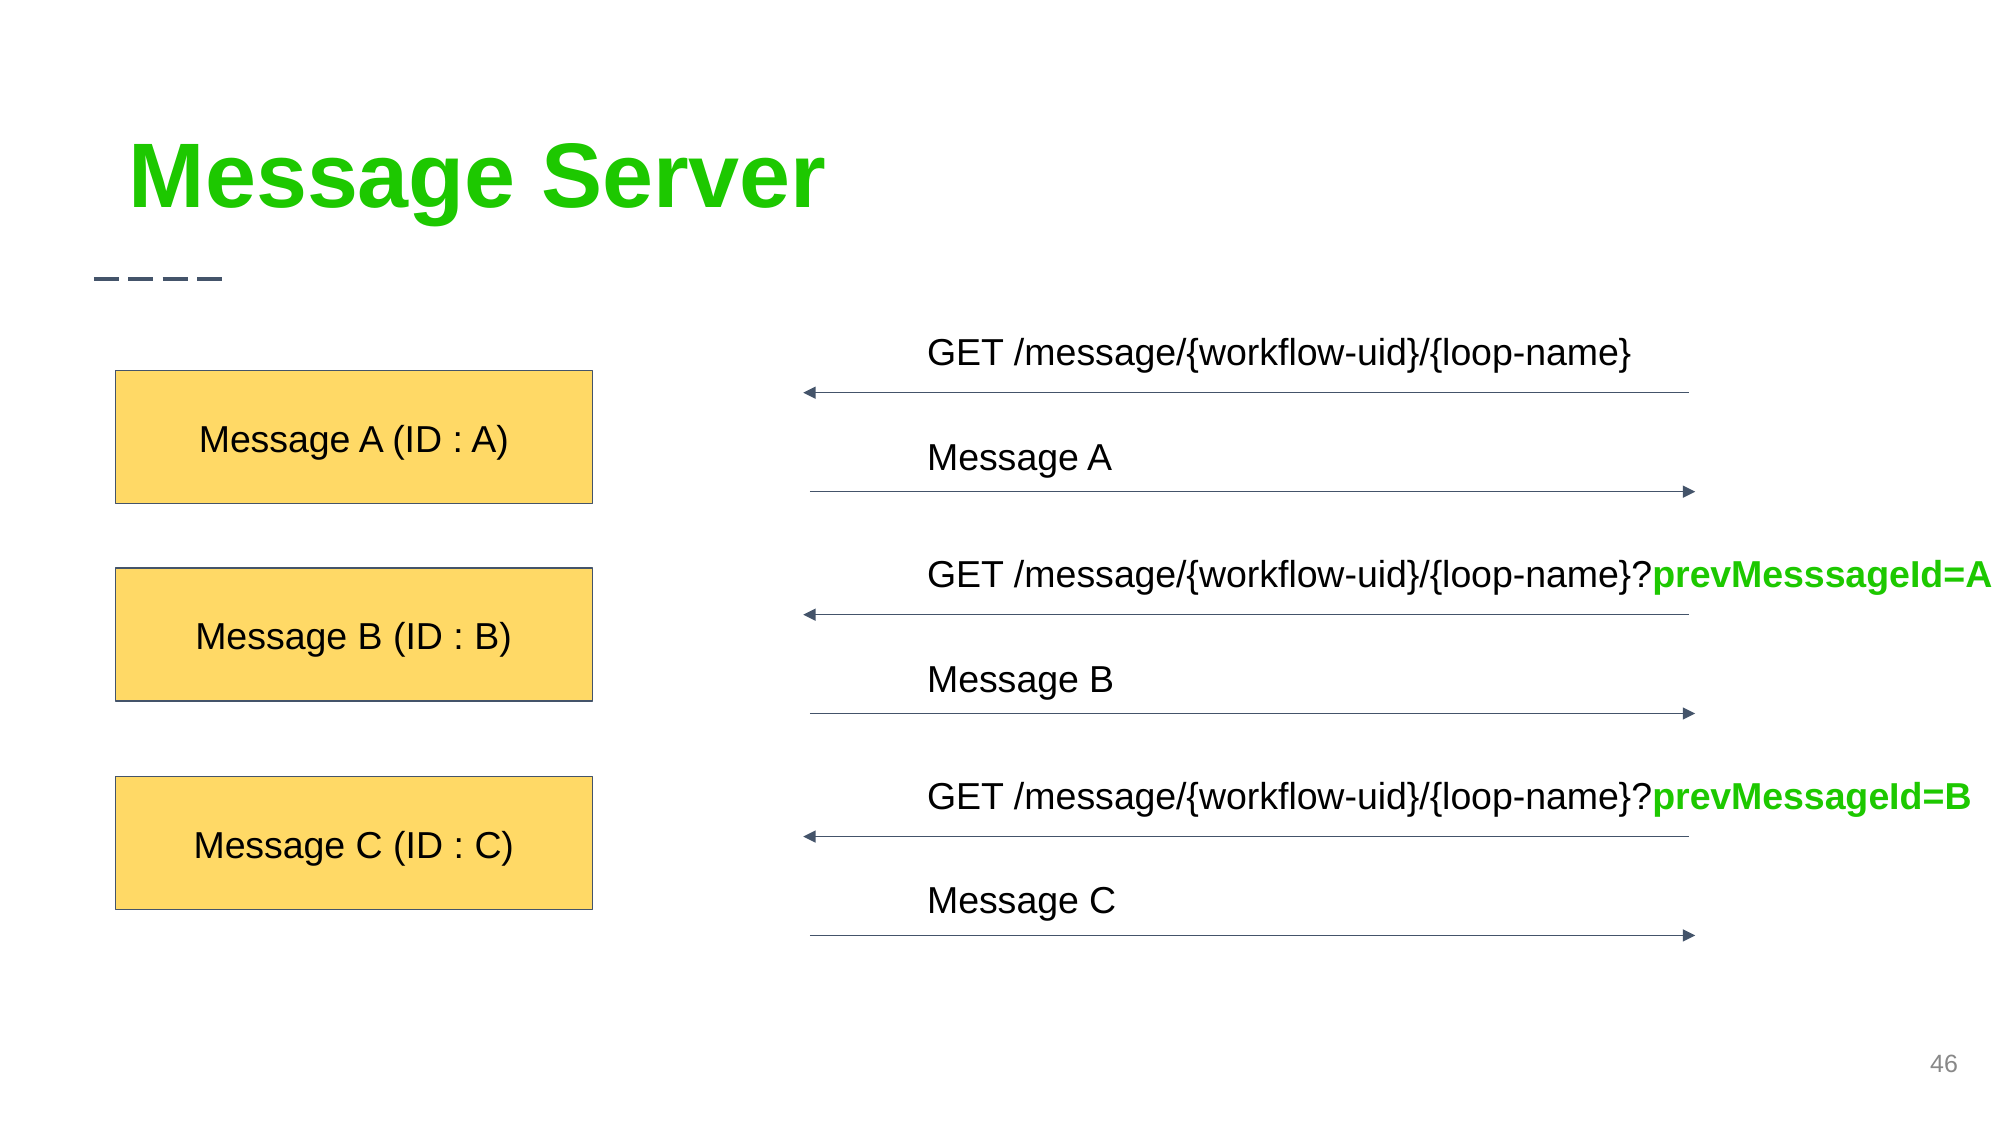

Message Server
GET /message/{workflow-uid}/{loop-name}
Message A (ID : A)
Message A
GET /message/{workflow-uid}/{loop-name}?prevMesssageId=A
Message B (ID : B)
Message B
GET /message/{workflow-uid}/{loop-name}?prevMessageId=B
Message C (ID : C)
Message C
46